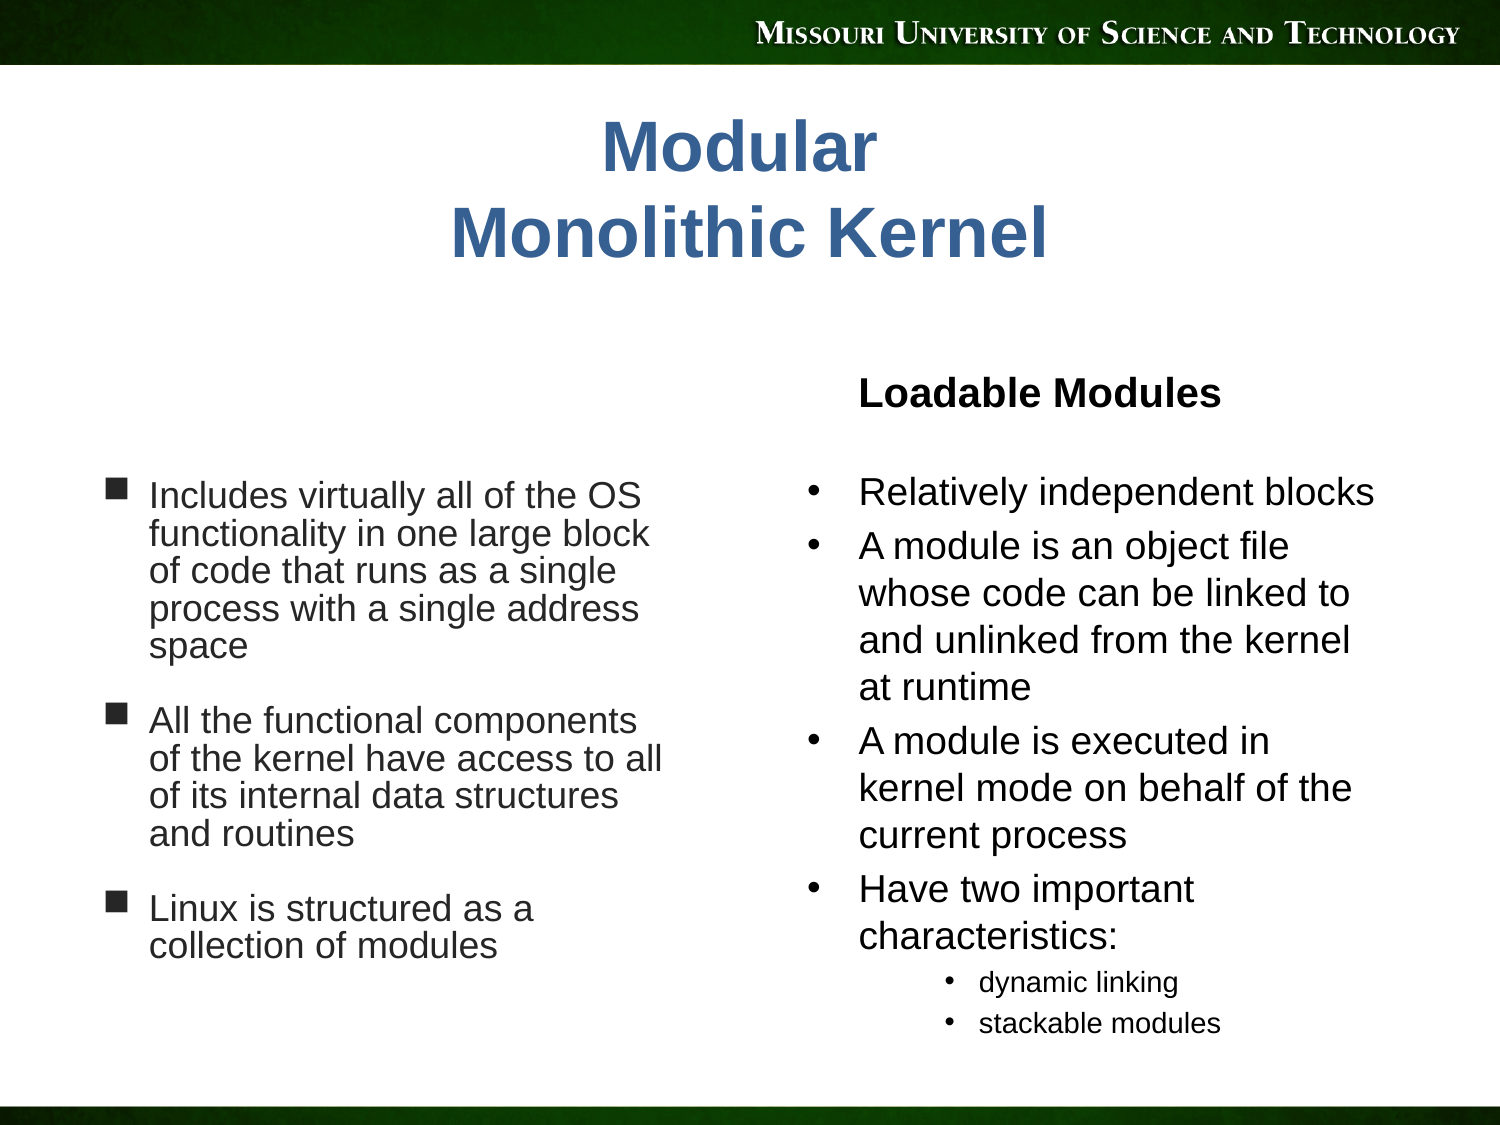

# Modular Monolithic Kernel
Loadable Modules
Includes virtually all of the OS  functionality in one large block of code that runs as a single process with a single address space
All the functional components of the kernel have access to all of its internal data structures and routines
Linux is structured as a collection of modules
Relatively independent blocks
A module is an object file whose code can be linked to and unlinked from the kernel at runtime
A module is executed in kernel mode on behalf of the current process
Have two important characteristics:
dynamic linking
stackable modules